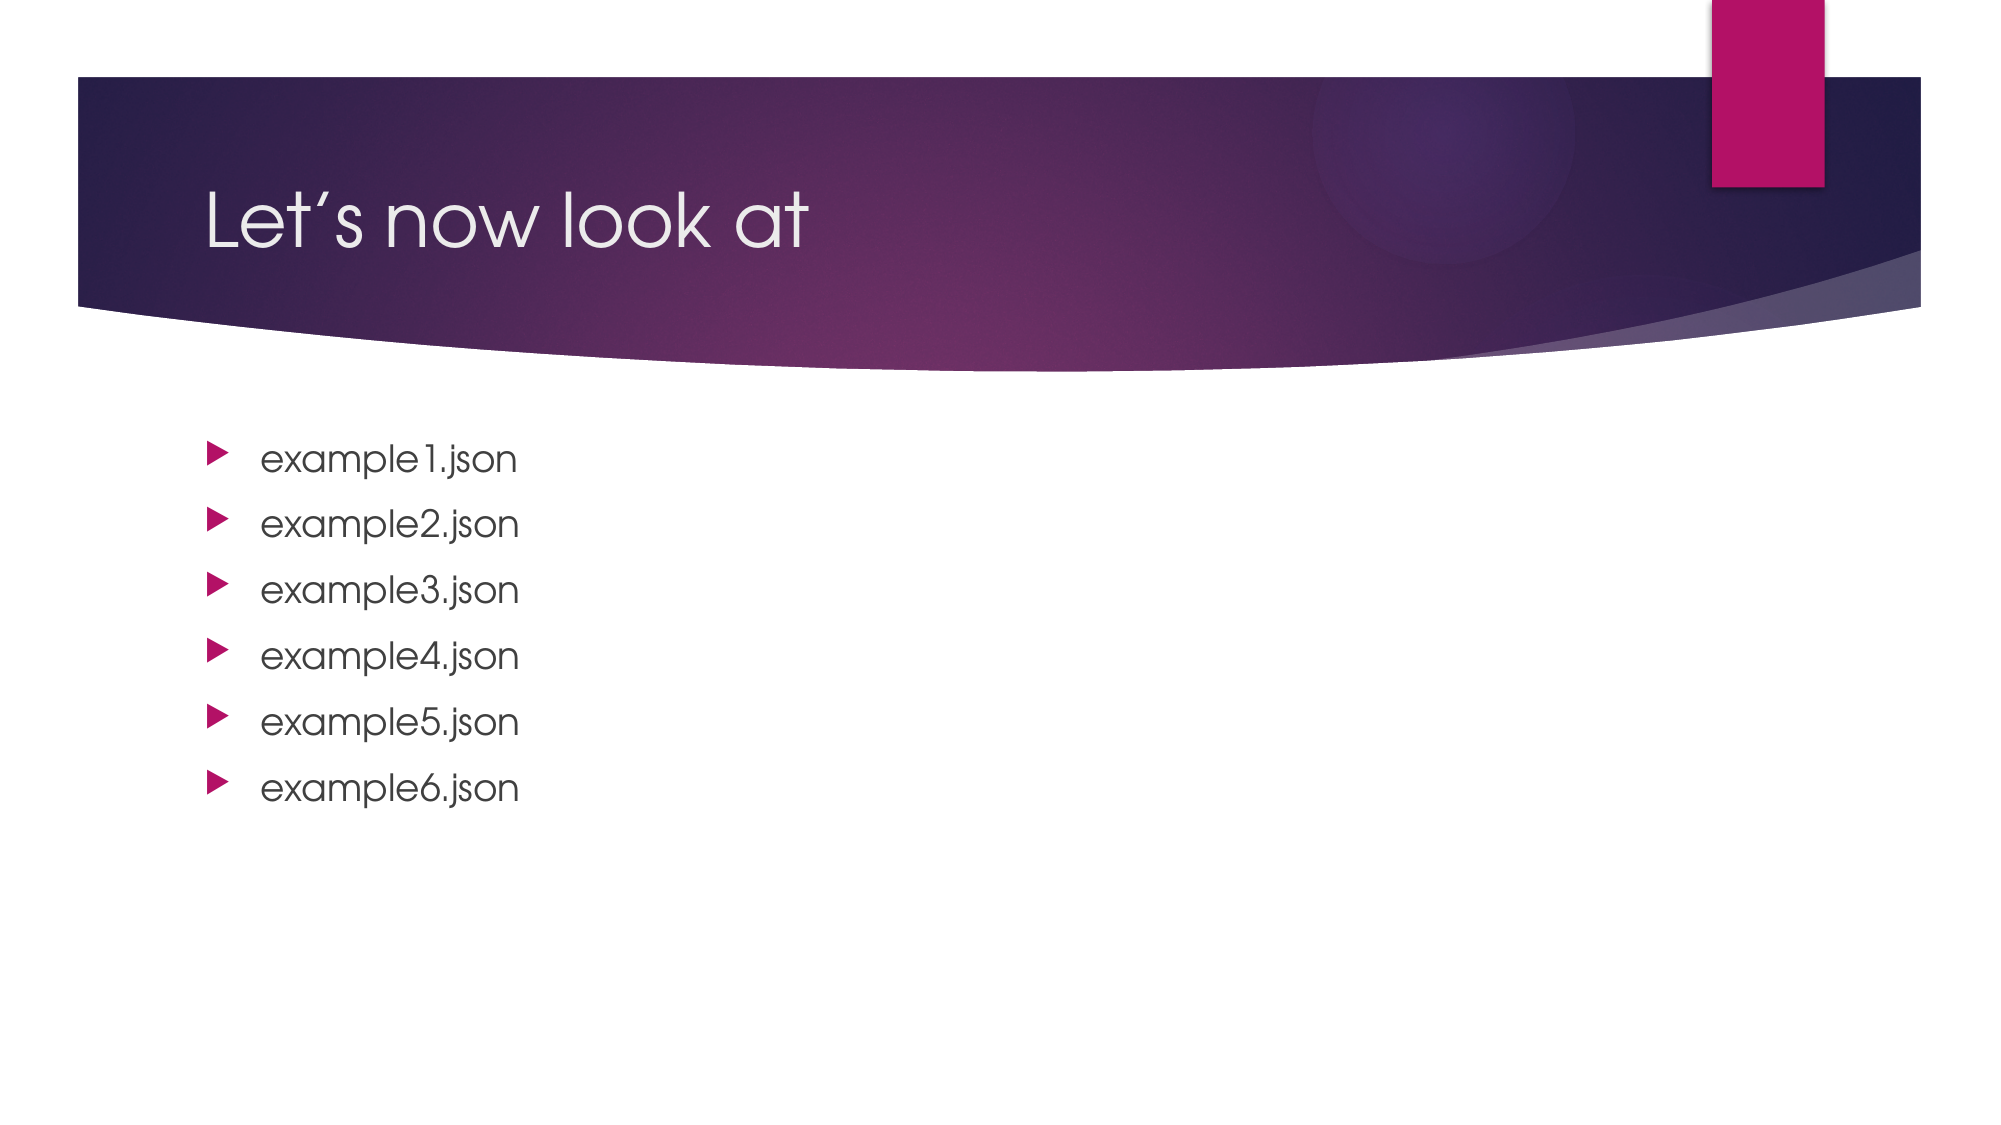

# Let’s now look at
example1.json
example2.json
example3.json
example4.json
example5.json
example6.json